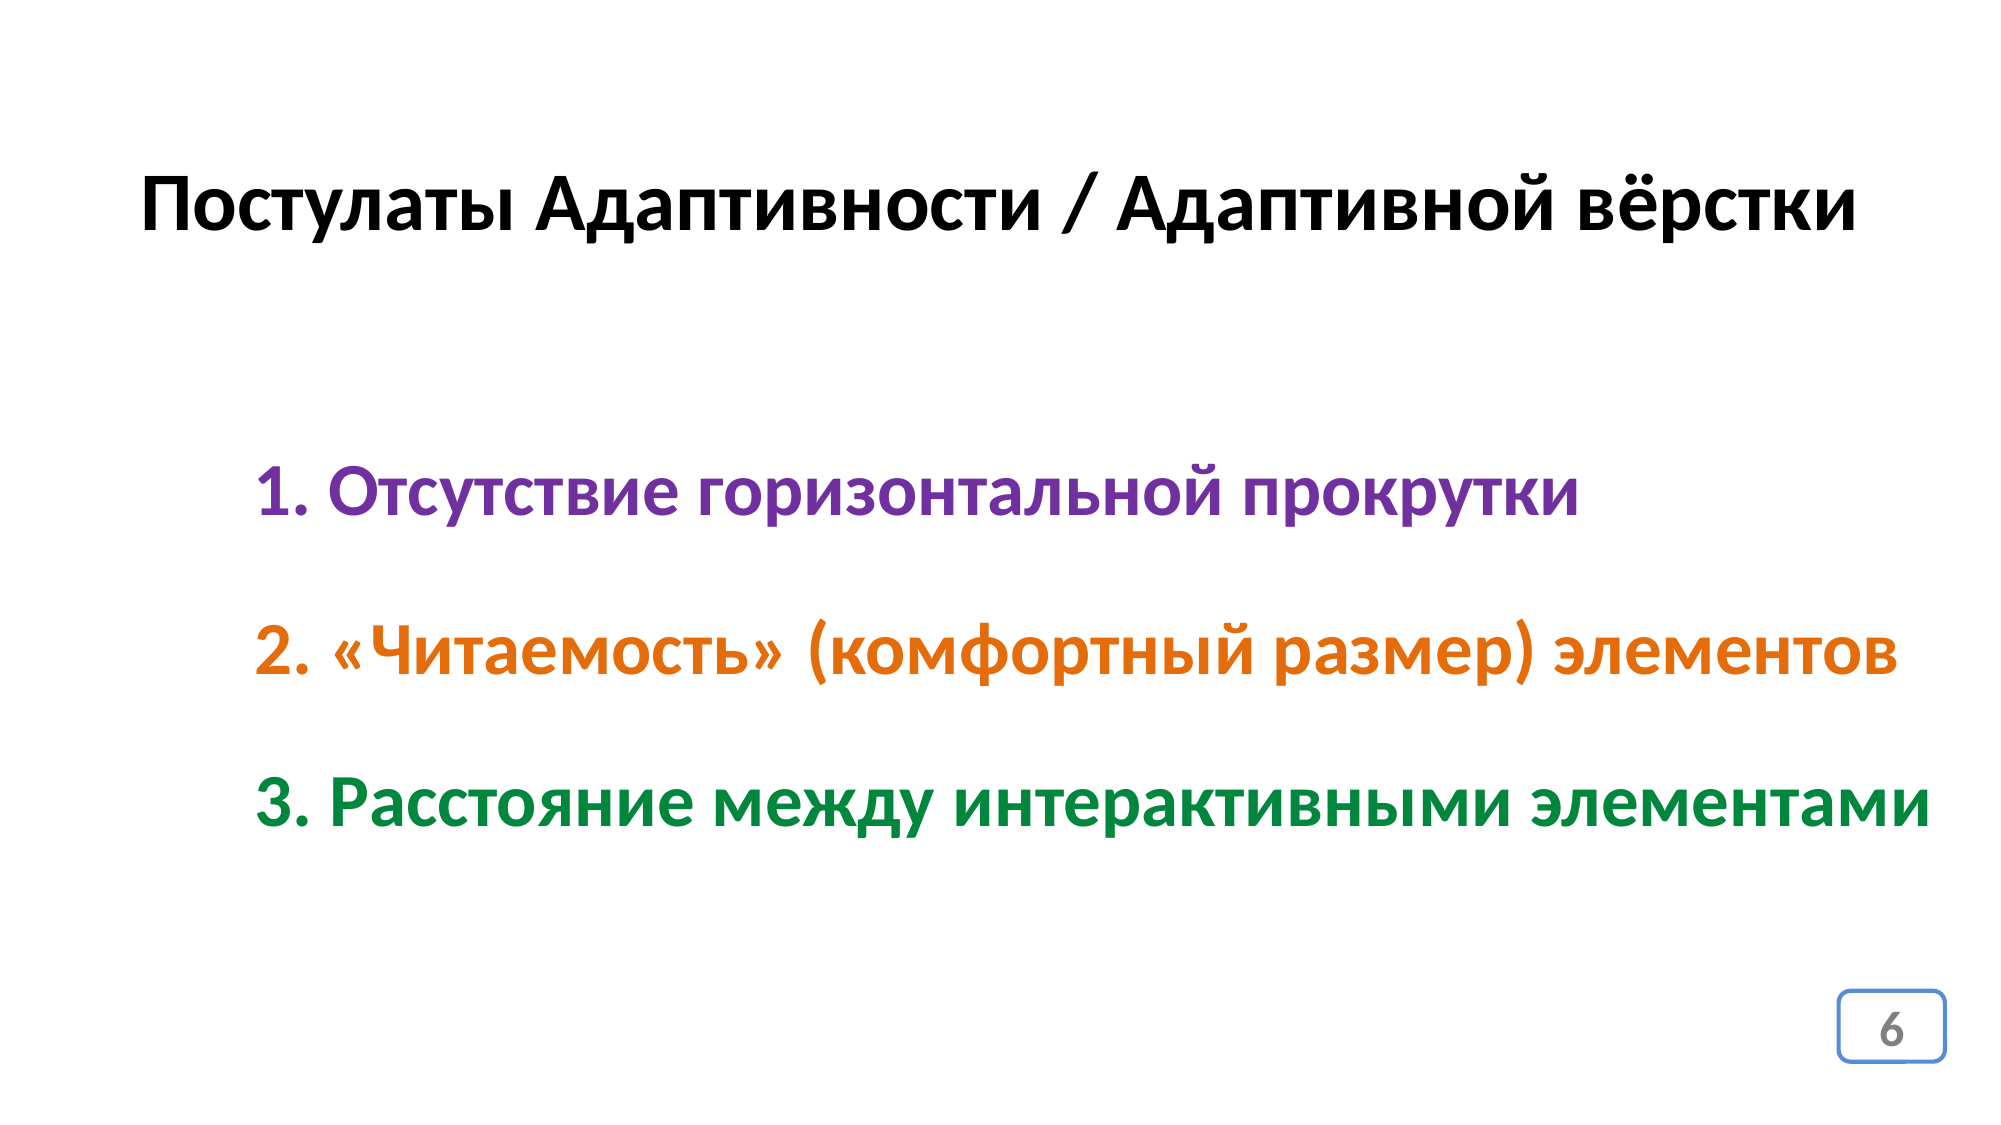

Постулаты Адаптивности / Адаптивной вёрстки
1. Отсутствие горизонтальной прокрутки
2. «Читаемость» (комфортный размер) элементов
3. Расстояние между интерактивными элементами
6